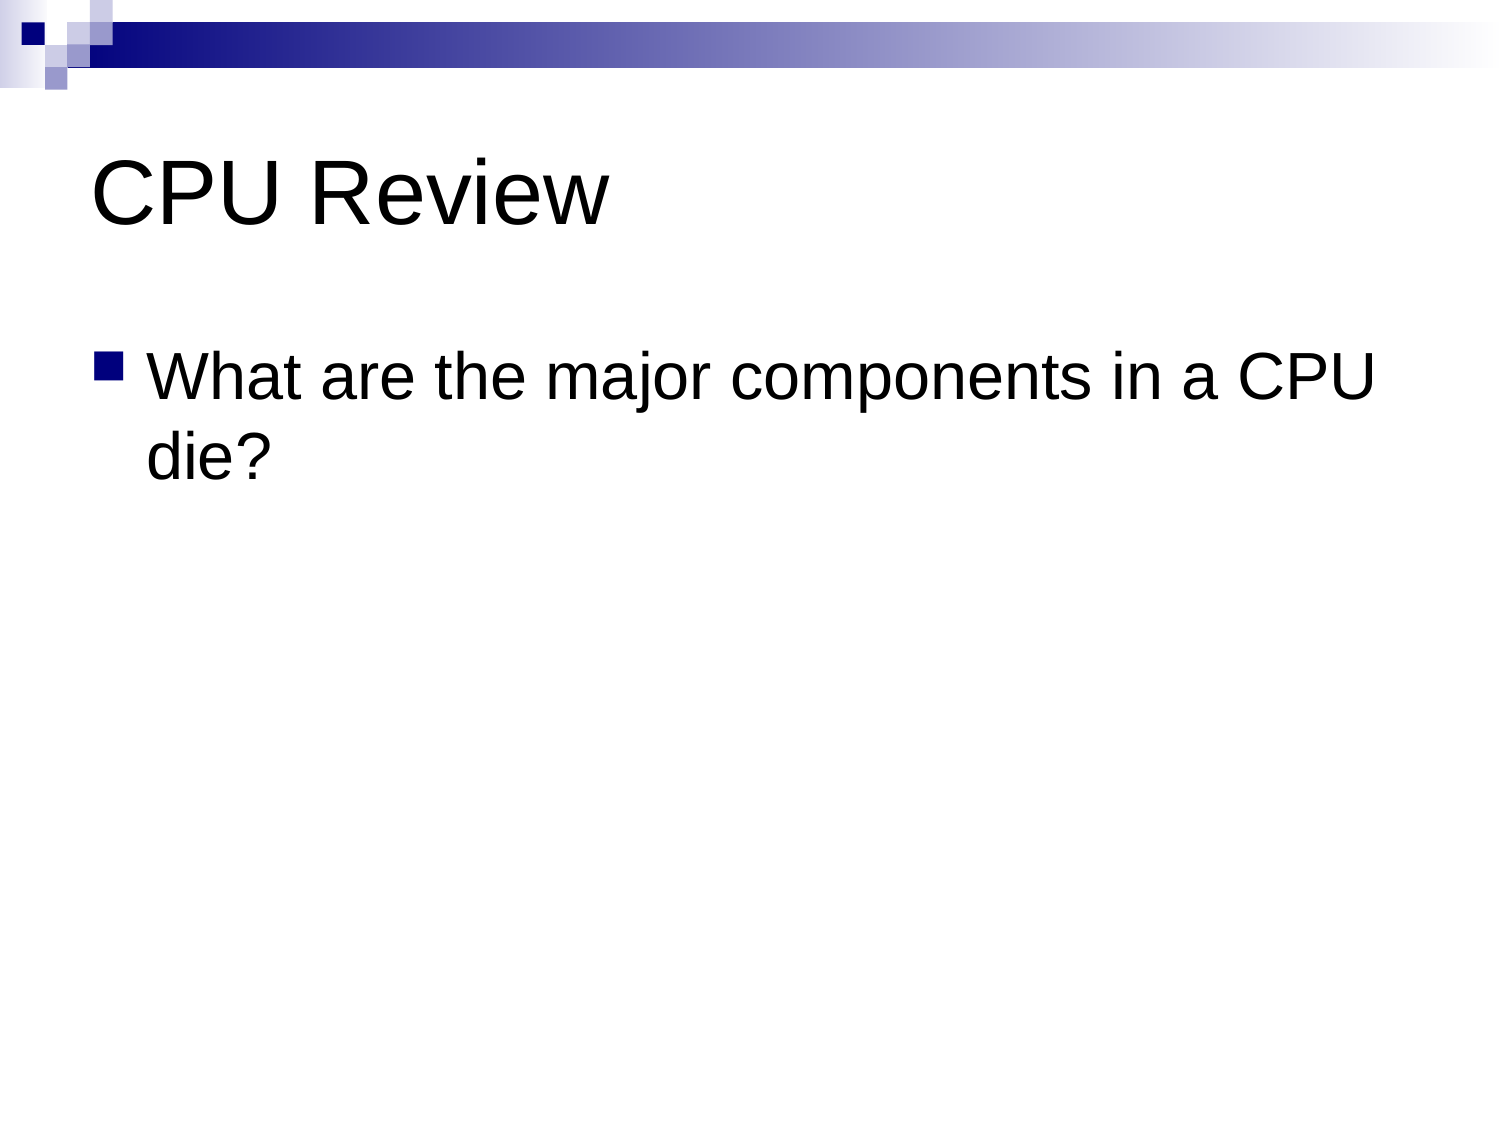

# CPU Review
What are the major components in a CPU die?